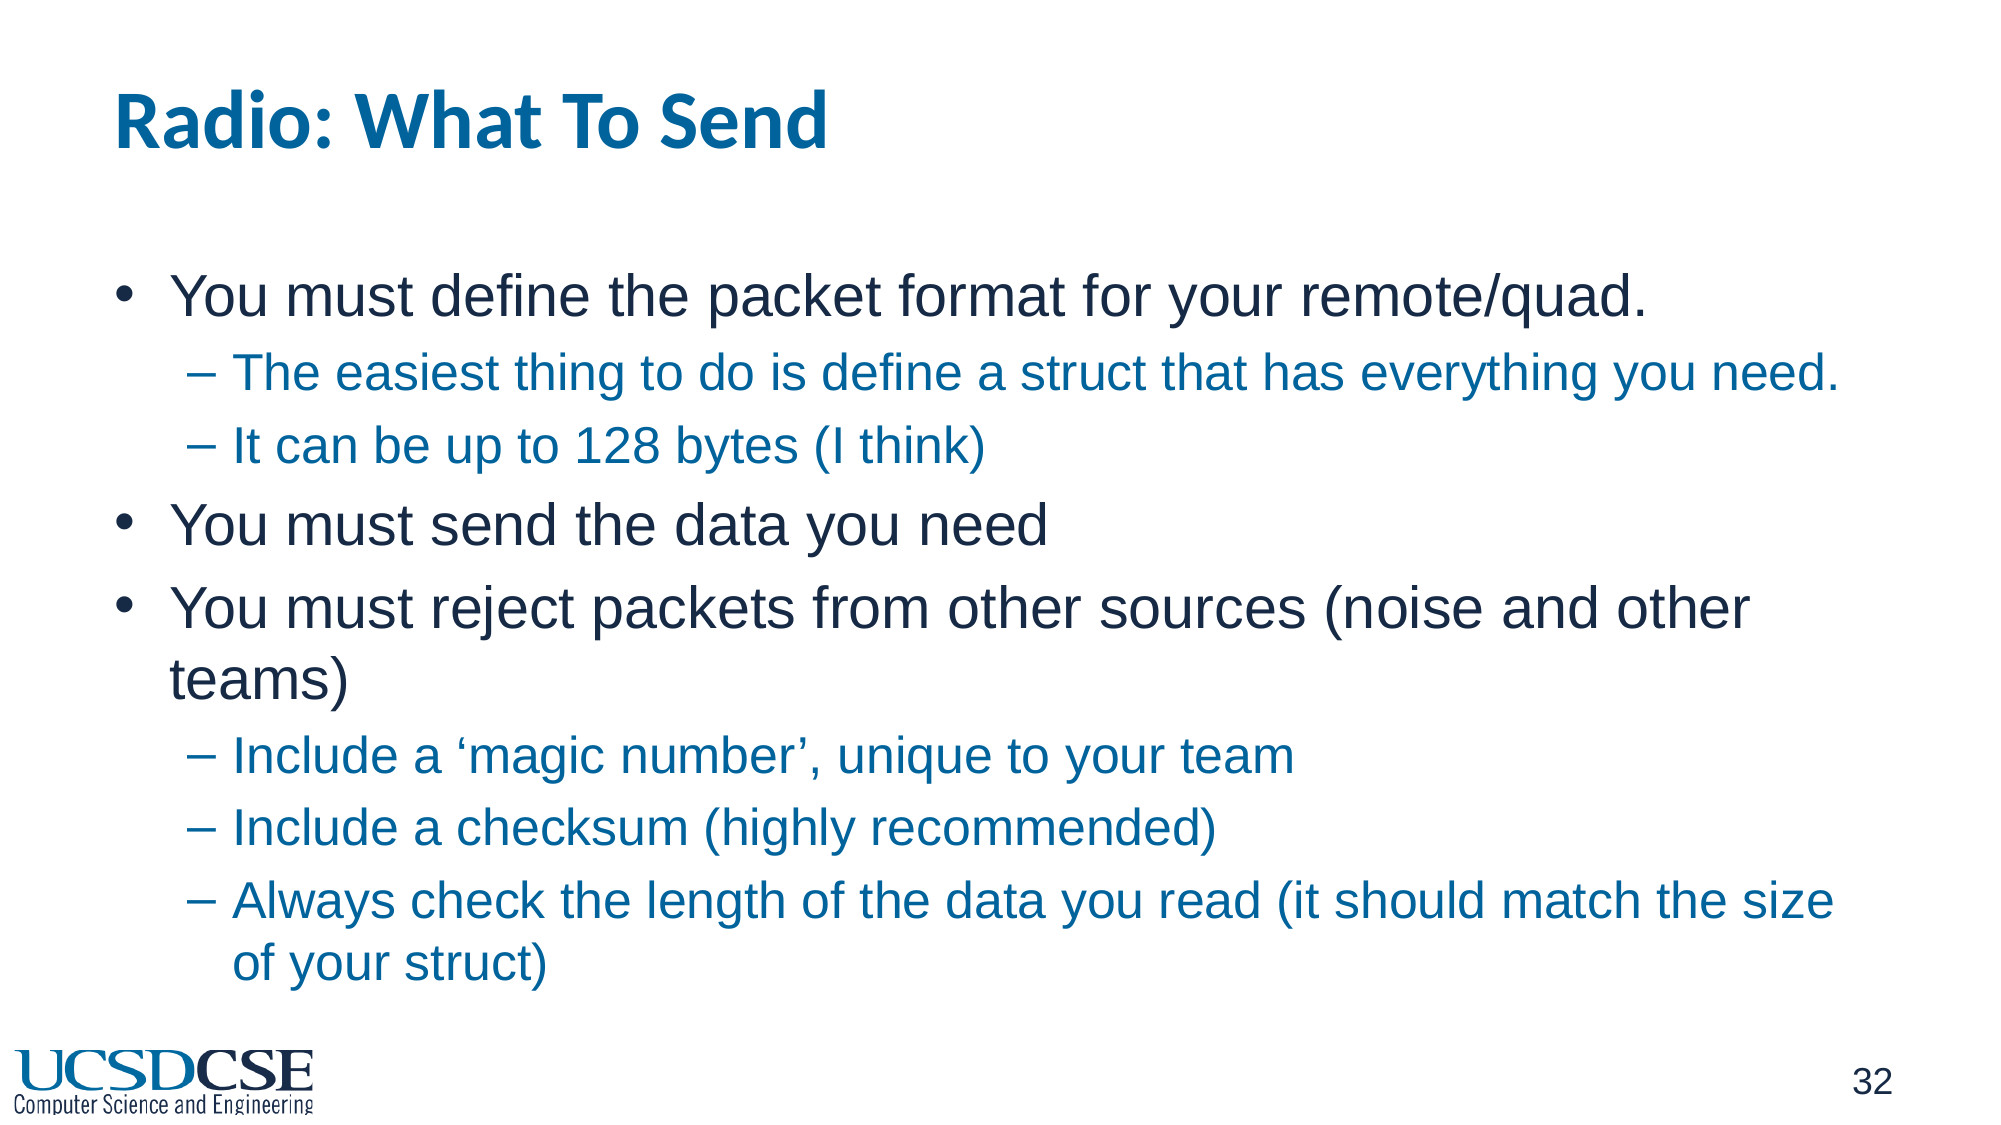

# Radio: What To Send
You must define the packet format for your remote/quad.
The easiest thing to do is define a struct that has everything you need.
It can be up to 128 bytes (I think)
You must send the data you need
You must reject packets from other sources (noise and other teams)
Include a ‘magic number’, unique to your team
Include a checksum (highly recommended)
Always check the length of the data you read (it should match the size of your struct)